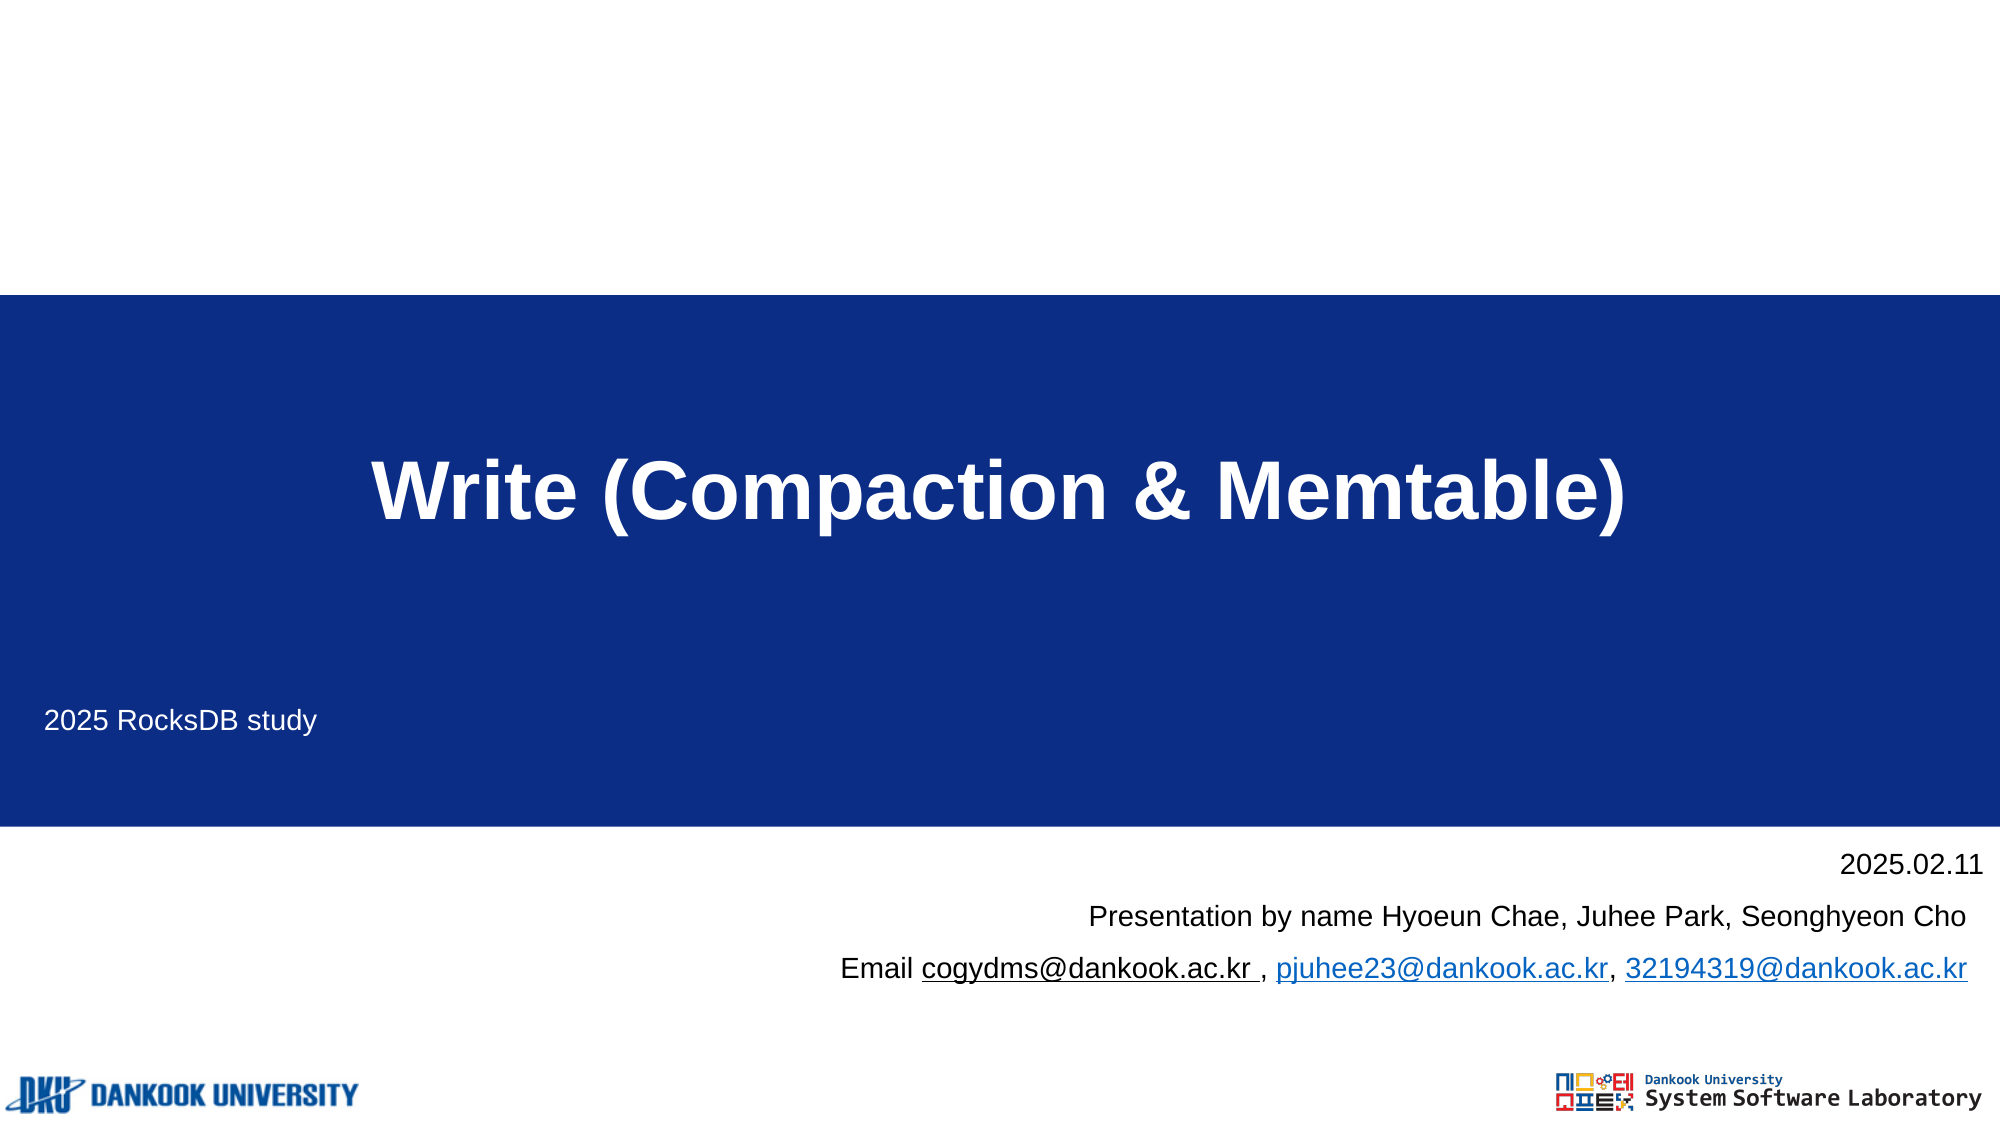

# Write (Compaction & Memtable)
2025 RocksDB study
2025.02.11
Presentation by name Hyoeun Chae, Juhee Park, Seonghyeon Cho
Email cogydms@dankook.ac.kr , pjuhee23@dankook.ac.kr, 32194319@dankook.ac.kr